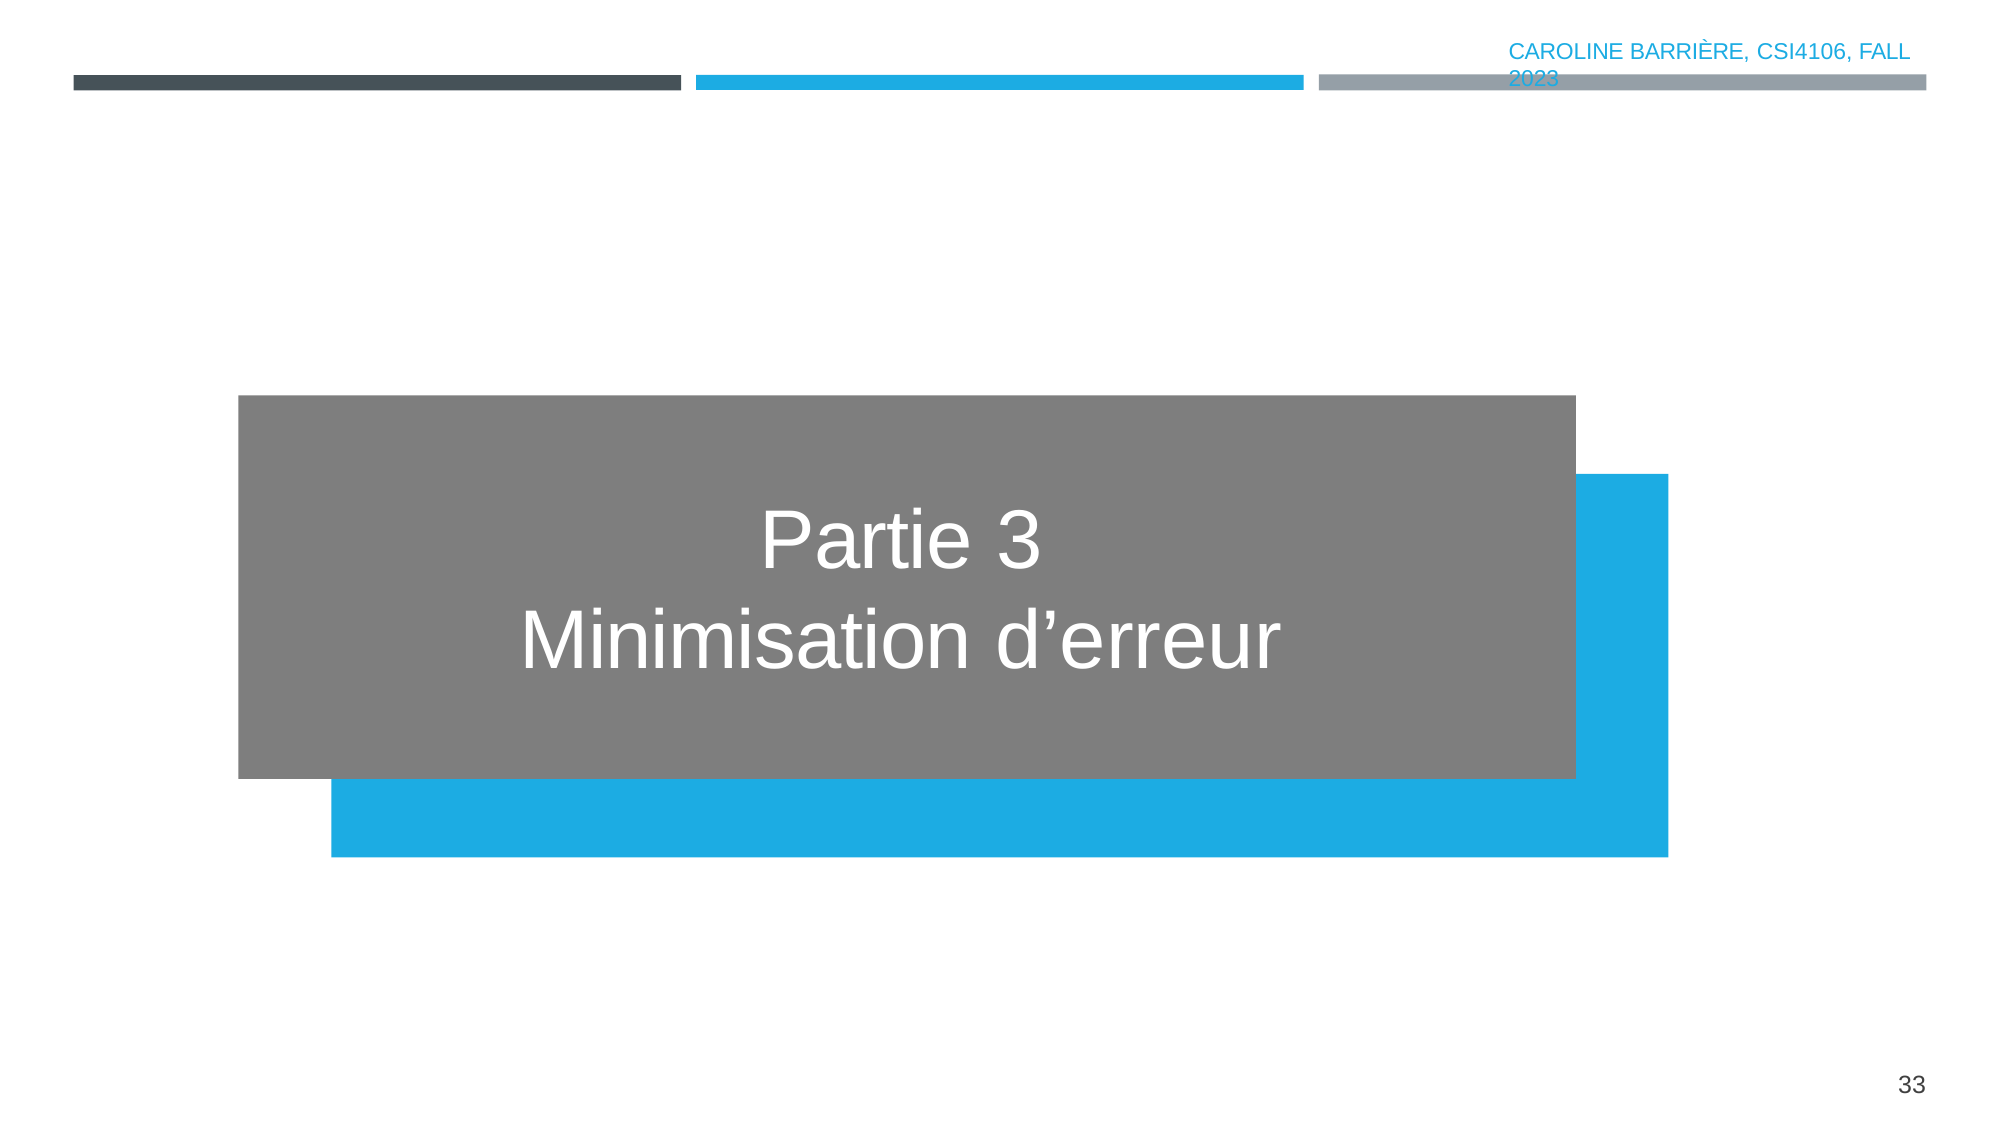

CAROLINE BARRIÈRE, CSI4106, FALL 2023

Partie 3
Minimisation d’erreur
33